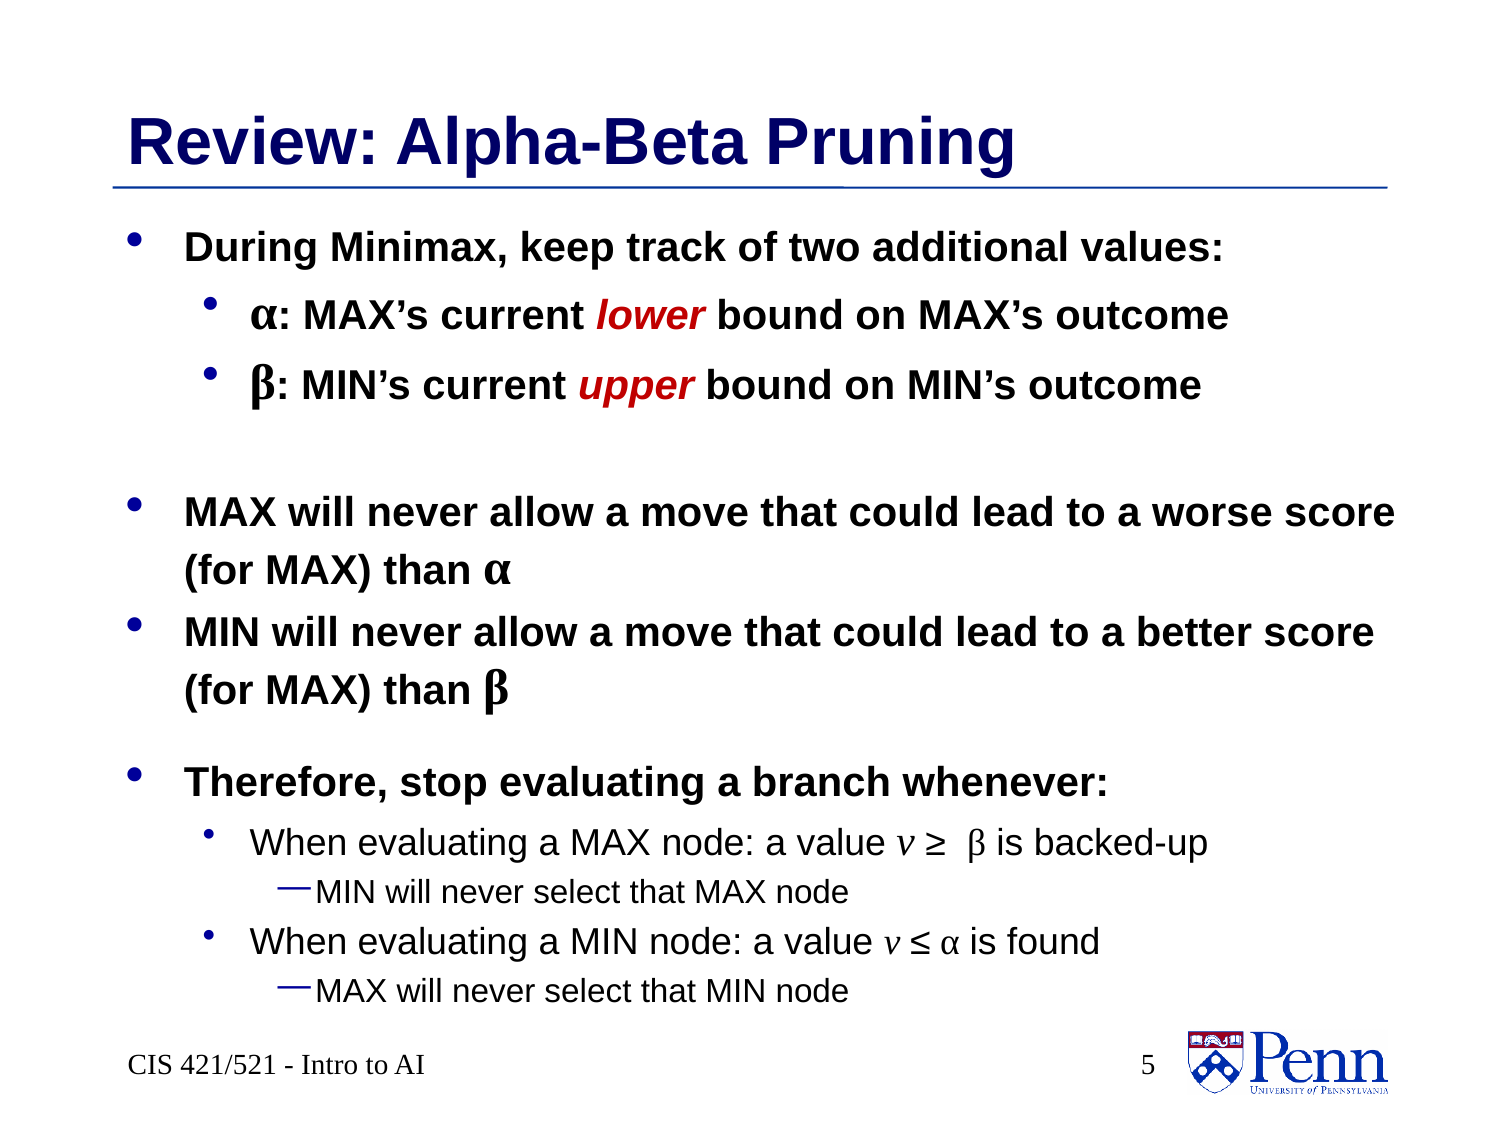

# Review: Alpha-Beta Pruning
During Minimax, keep track of two additional values:
α: MAX’s current lower bound on MAX’s outcome
β: MIN’s current upper bound on MIN’s outcome

MAX will never allow a move that could lead to a worse score (for MAX) than α
MIN will never allow a move that could lead to a better score (for MAX) than β

Therefore, stop evaluating a branch whenever:
When evaluating a MAX node: a value v ≥  β is backed-up
MIN will never select that MAX node
When evaluating a MIN node: a value v ≤ α is found
MAX will never select that MIN node

CIS 421/521 - Intro to AI
       5